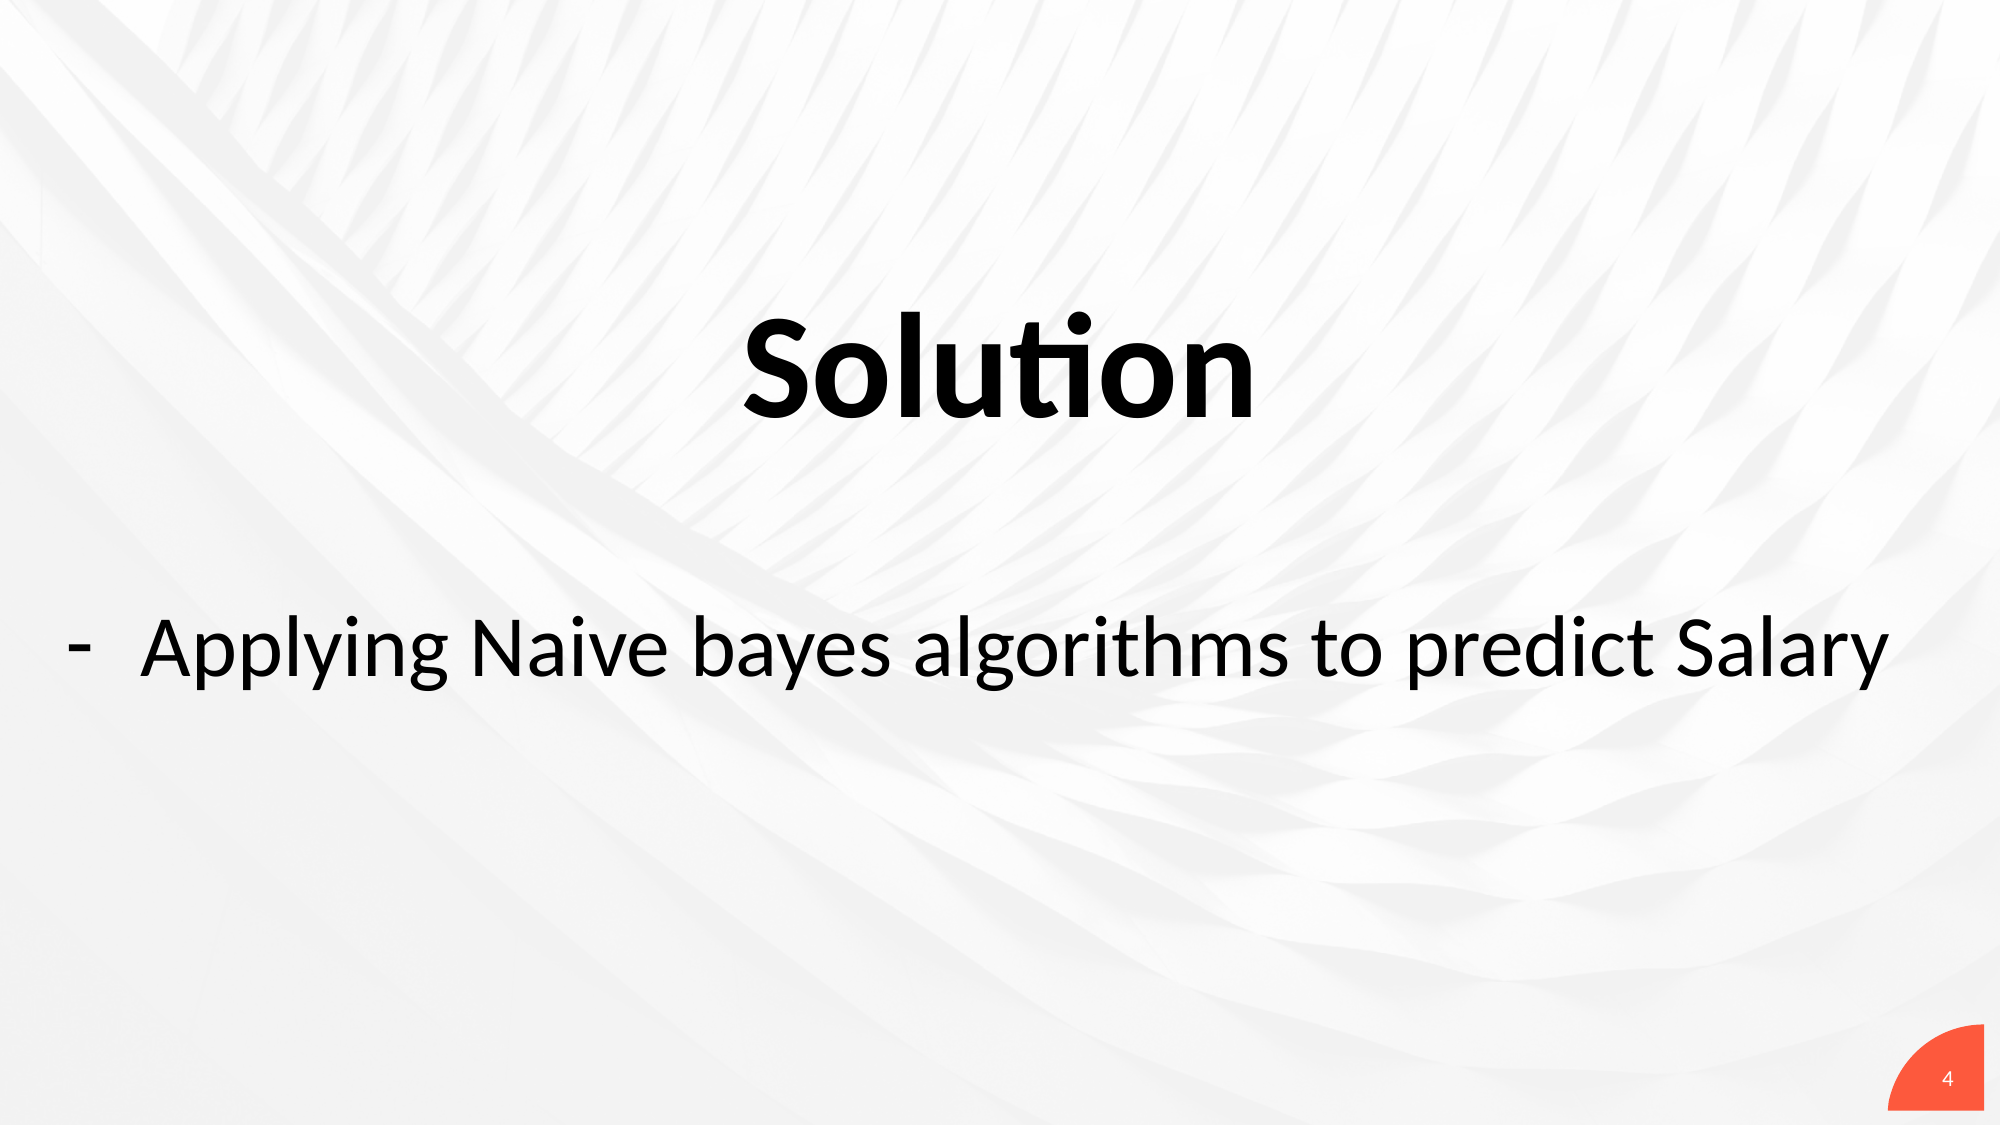

# Solution
Applying Naive bayes algorithms to predict Salary

4